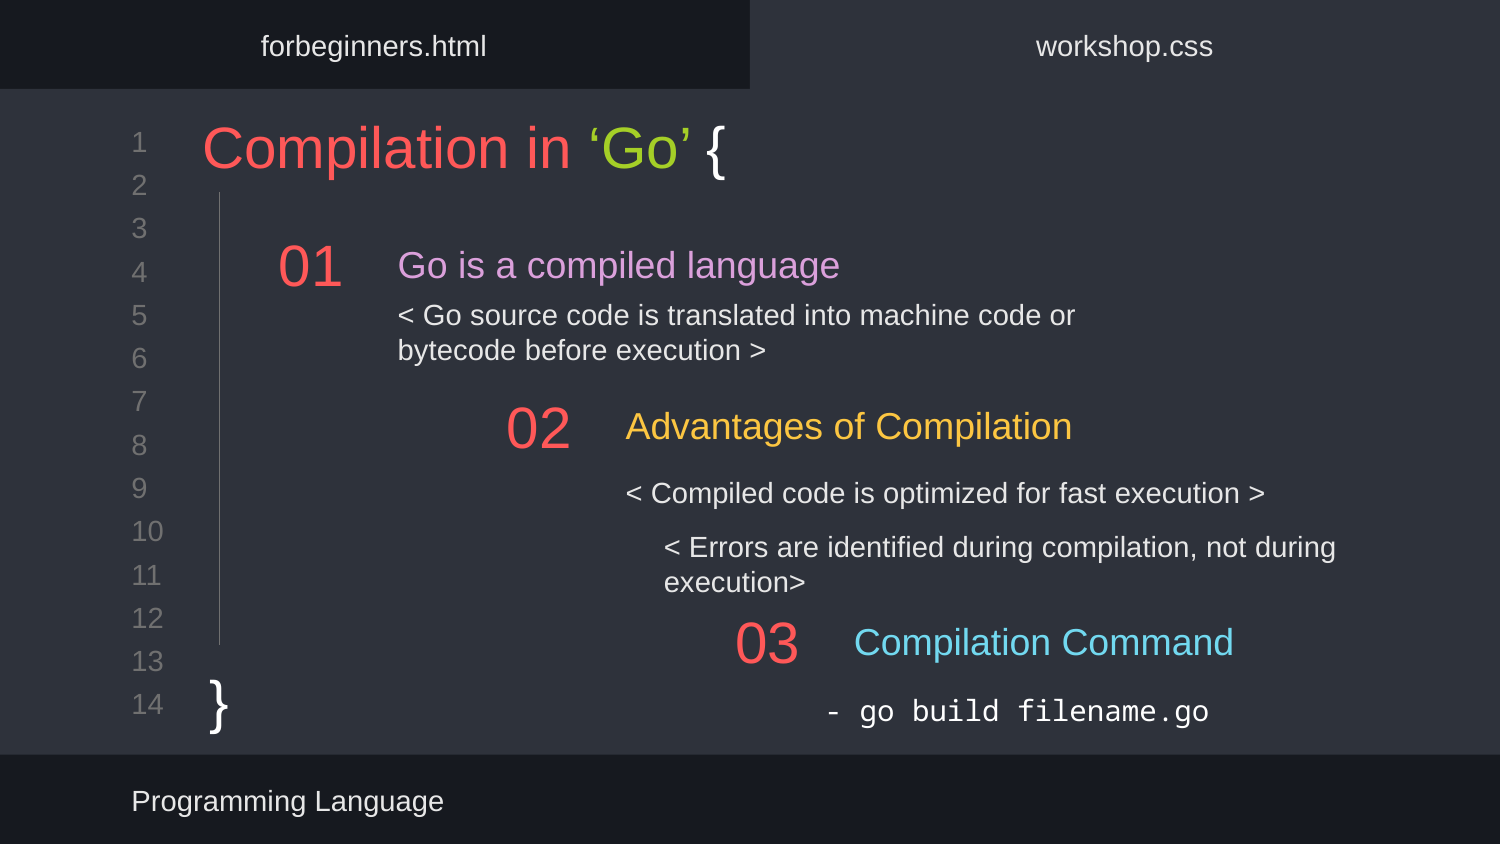

forbeginners.html
workshop.css
Compilation in ‘Go’ {
}
# 01
Go is a compiled language
< Go source code is translated into machine code or bytecode before execution >
Advantages of Compilation
02
< Compiled code is optimized for fast execution >
< Errors are identified during compilation, not during execution>
03
Compilation Command
- go build filename.go
Programming Language